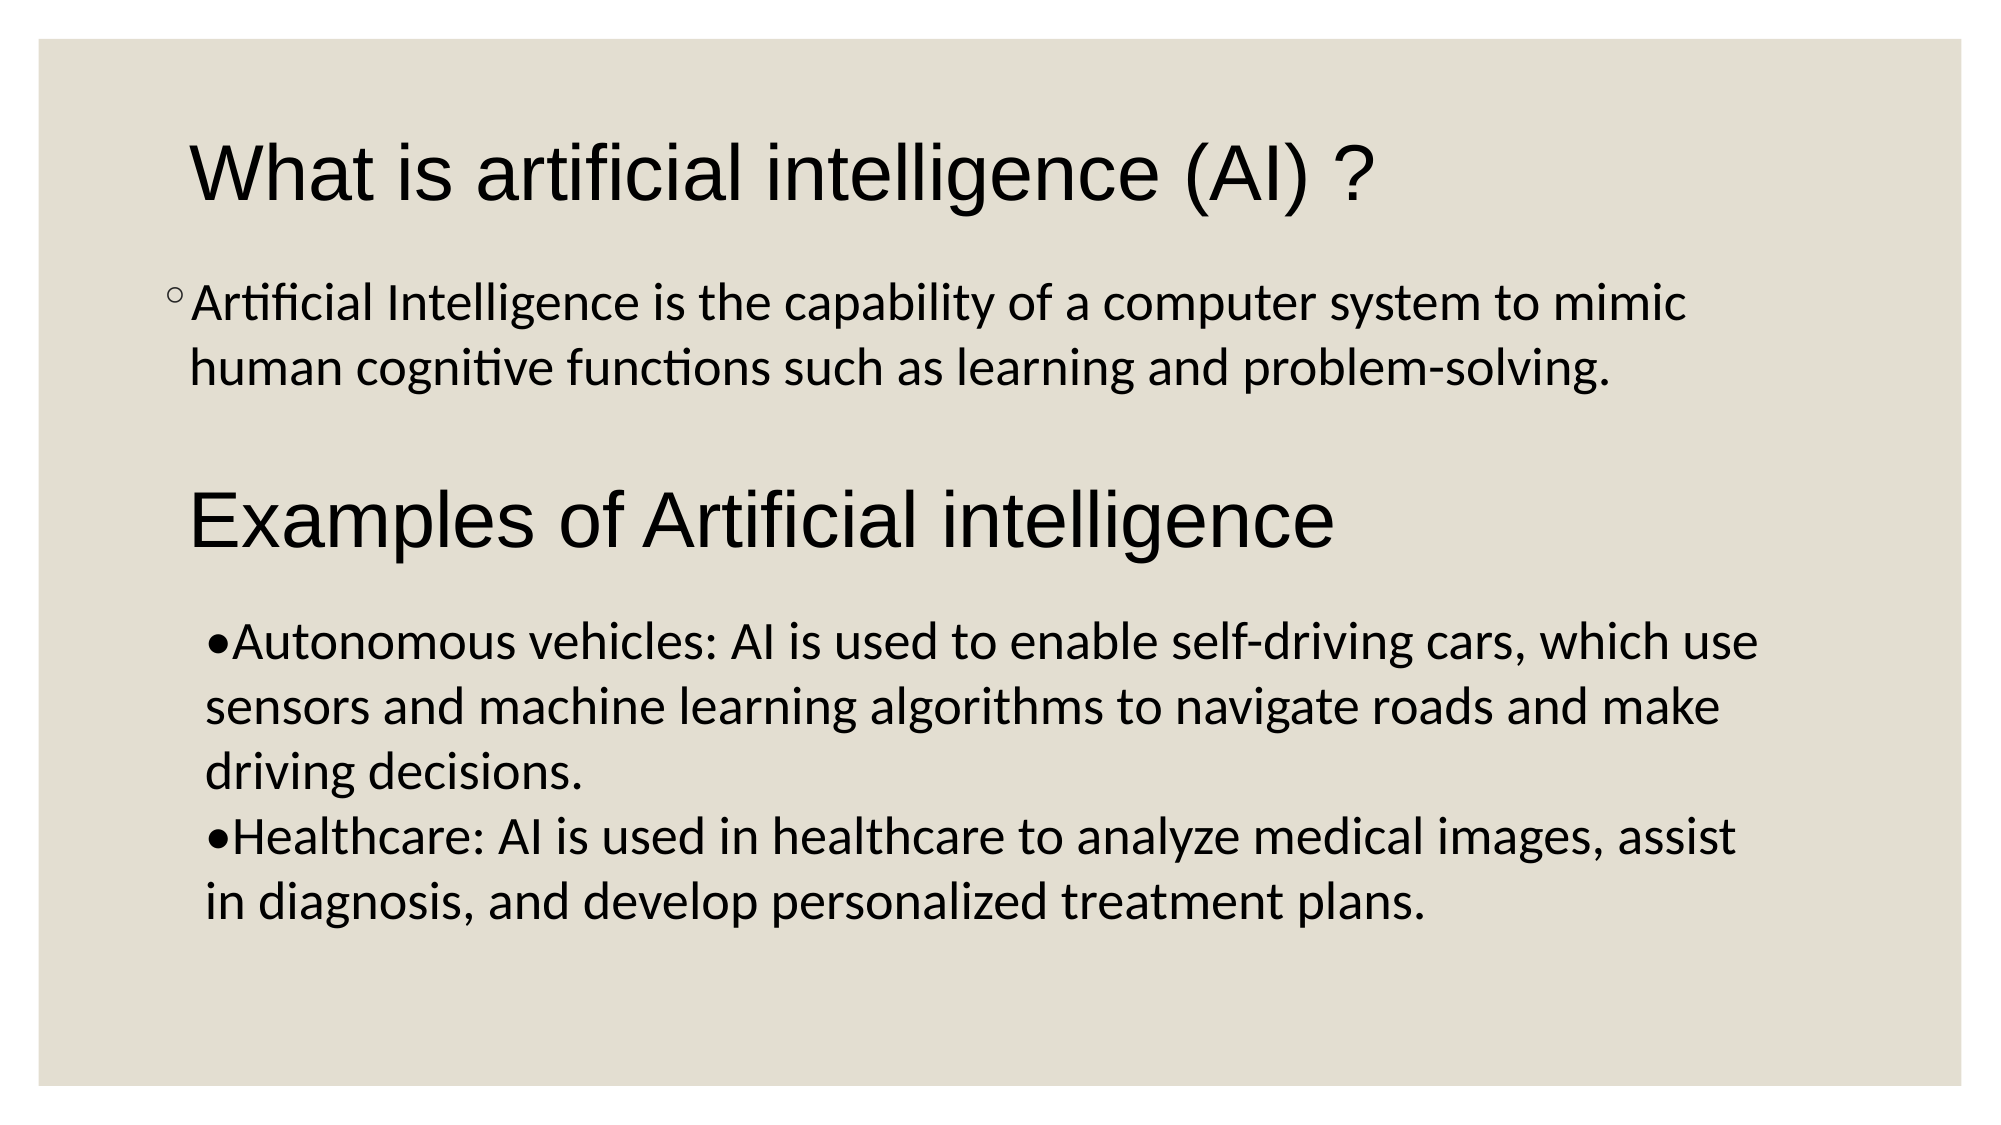

# What is artificial intelligence (AI) ?
Artificial Intelligence is the capability of a computer system to mimic human cognitive functions such as learning and problem-solving.
Examples of Artificial intelligence
•Autonomous vehicles: AI is used to enable self-driving cars, which use sensors and machine learning algorithms to navigate roads and make driving decisions.
•Healthcare: AI is used in healthcare to analyze medical images, assist in diagnosis, and develop personalized treatment plans.